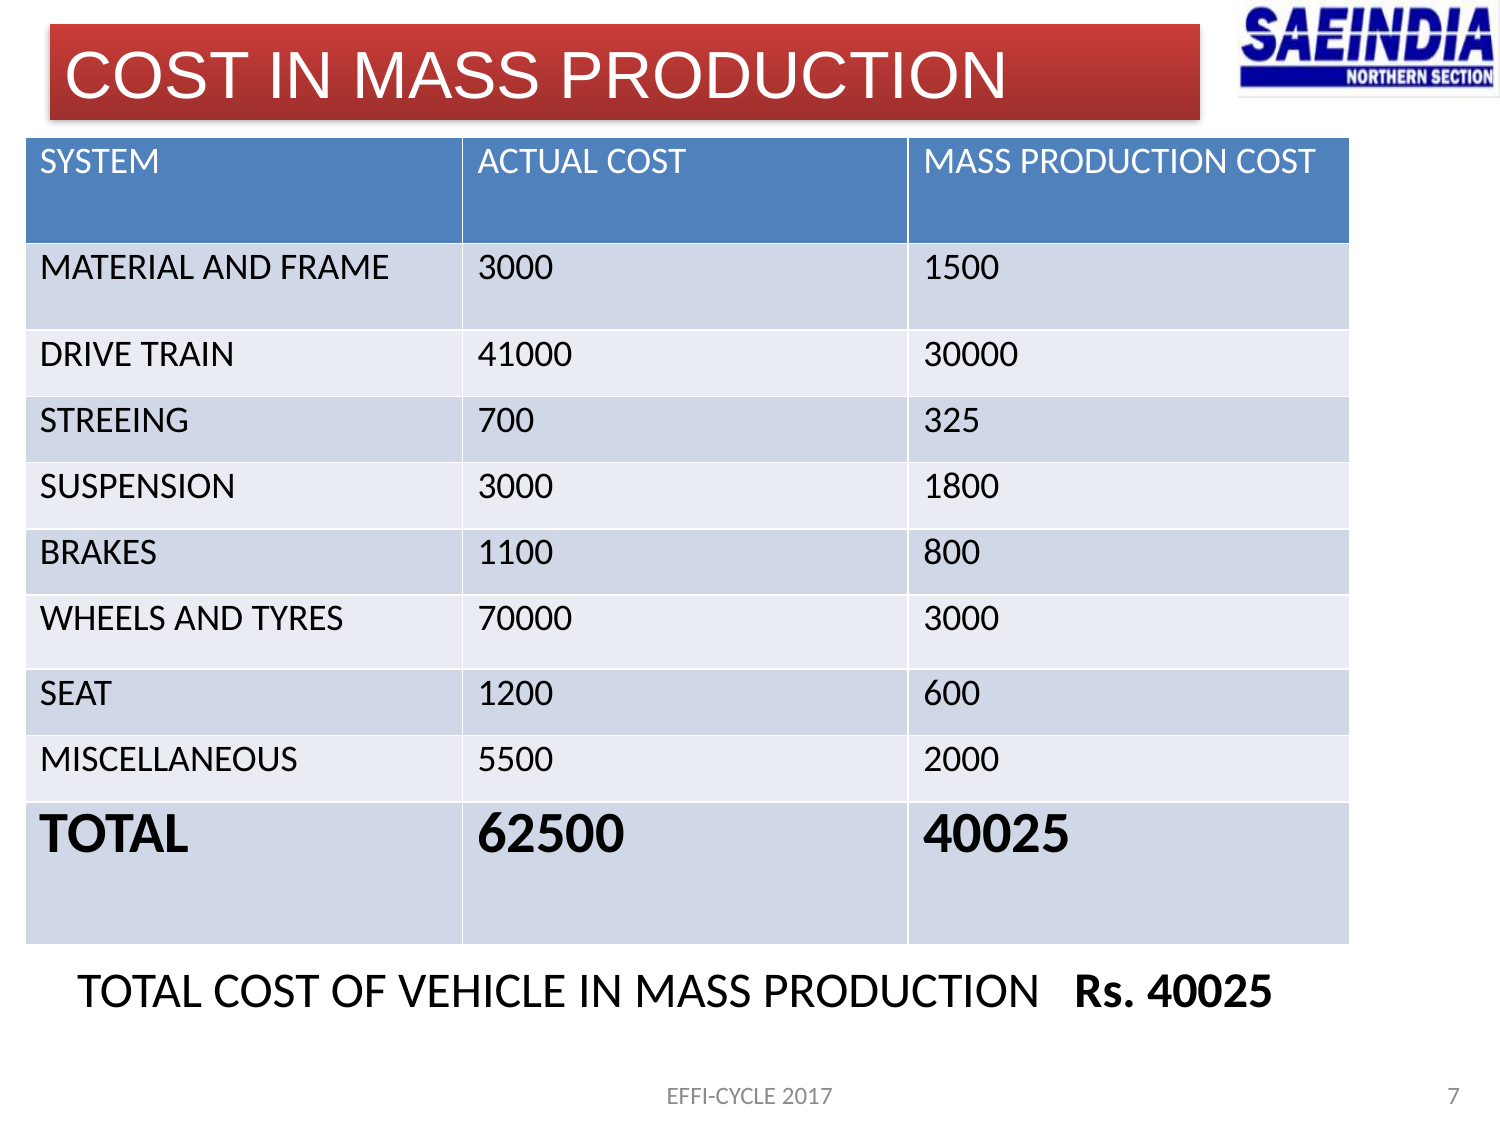

COST IN MASS PRODUCTION
| SYSTEM | ACTUAL COST | MASS PRODUCTION COST |
| --- | --- | --- |
| MATERIAL AND FRAME | 3000 | 1500 |
| DRIVE TRAIN | 41000 | 30000 |
| STREEING | 700 | 325 |
| SUSPENSION | 3000 | 1800 |
| BRAKES | 1100 | 800 |
| WHEELS AND TYRES | 70000 | 3000 |
| SEAT | 1200 | 600 |
| MISCELLANEOUS | 5500 | 2000 |
| TOTAL | 62500 | 40025 |
TOTAL COST OF VEHICLE IN MASS PRODUCTION   Rs. 40025
EFFI-CYCLE 2017
7